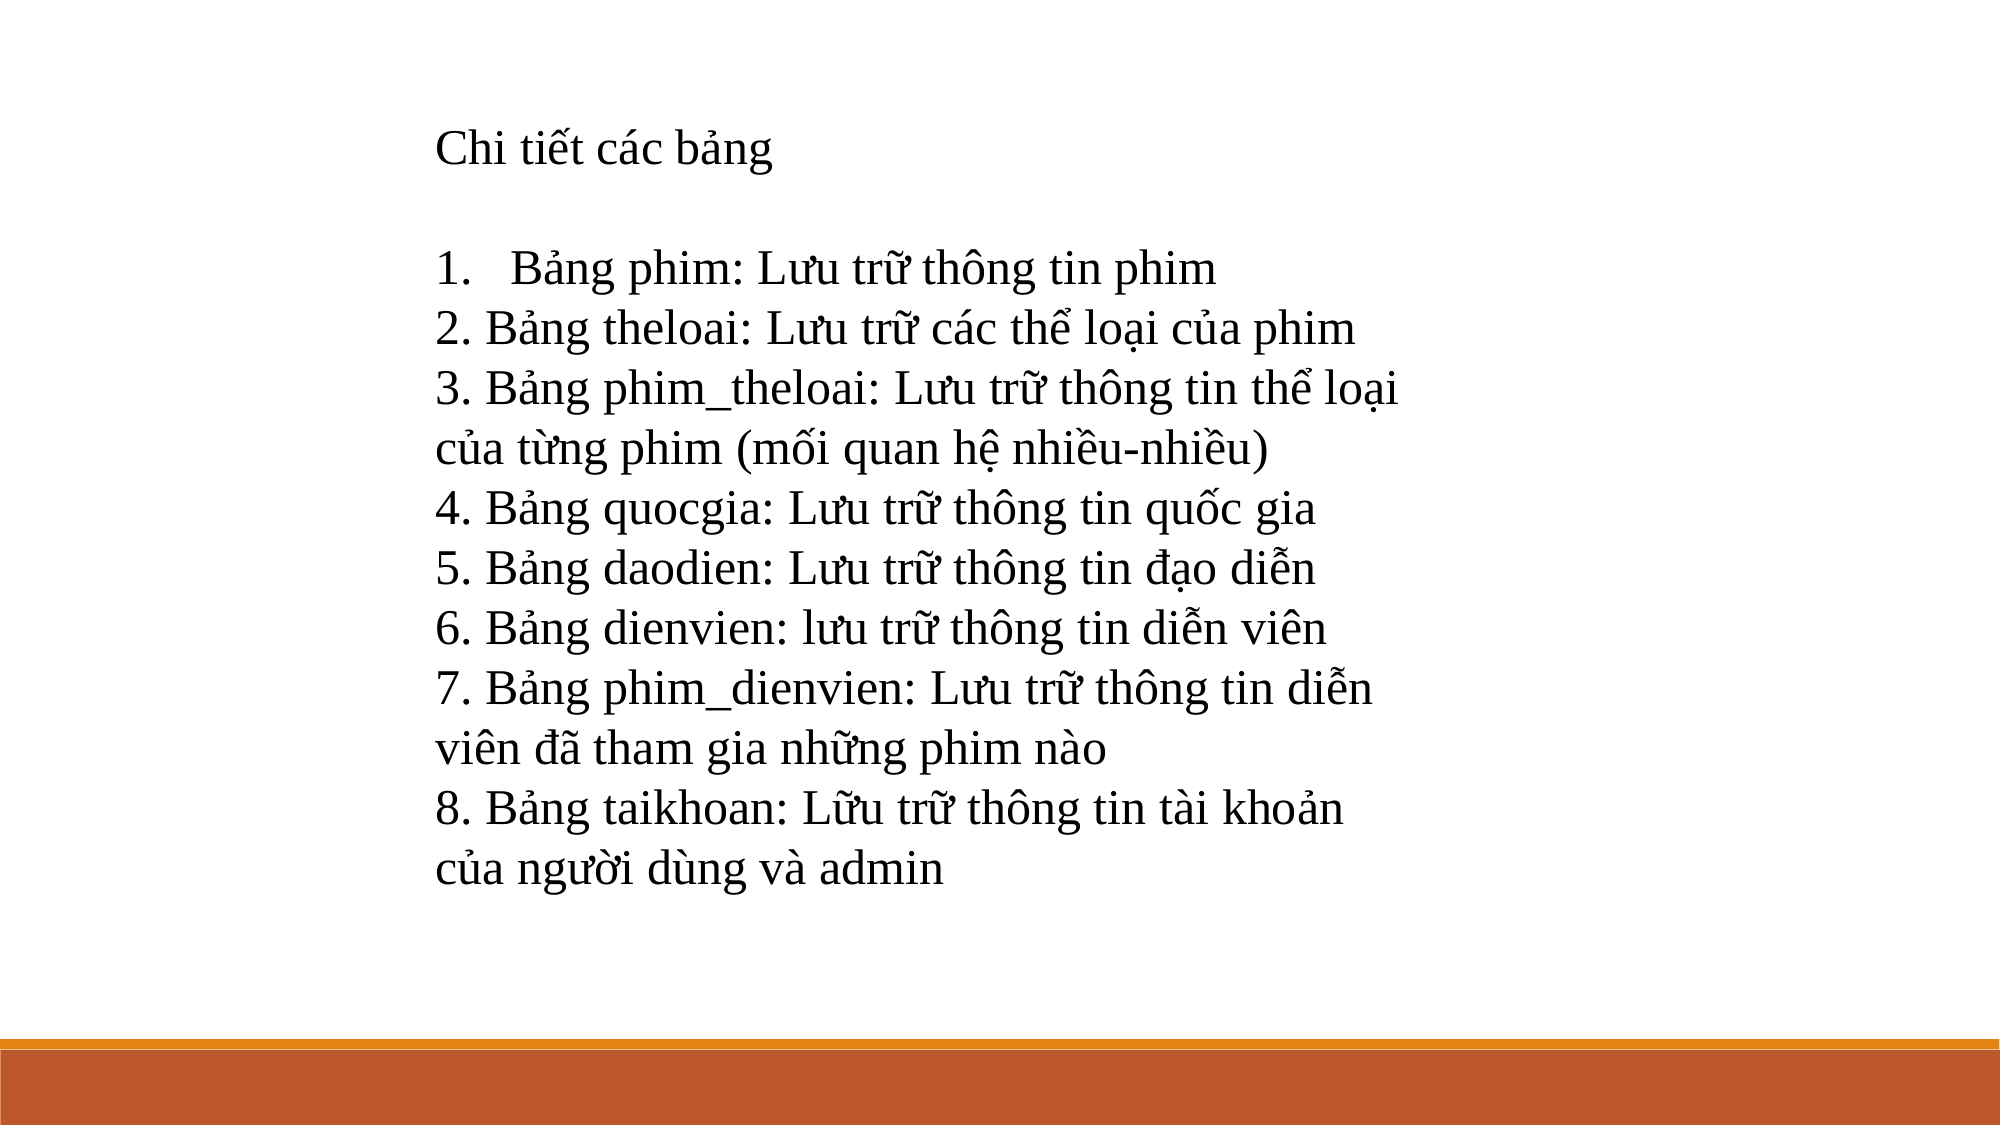

Chi tiết các bảng

Bảng phim: Lưu trữ thông tin phim
2. Bảng theloai: Lưu trữ các thể loại của phim
3. Bảng phim_theloai: Lưu trữ thông tin thể loại của từng phim (mối quan hệ nhiều-nhiều)
4. Bảng quocgia: Lưu trữ thông tin quốc gia
5. Bảng daodien: Lưu trữ thông tin đạo diễn
6. Bảng dienvien: lưu trữ thông tin diễn viên
7. Bảng phim_dienvien: Lưu trữ thông tin diễn viên đã tham gia những phim nào
8. Bảng taikhoan: Lữu trữ thông tin tài khoản của người dùng và admin